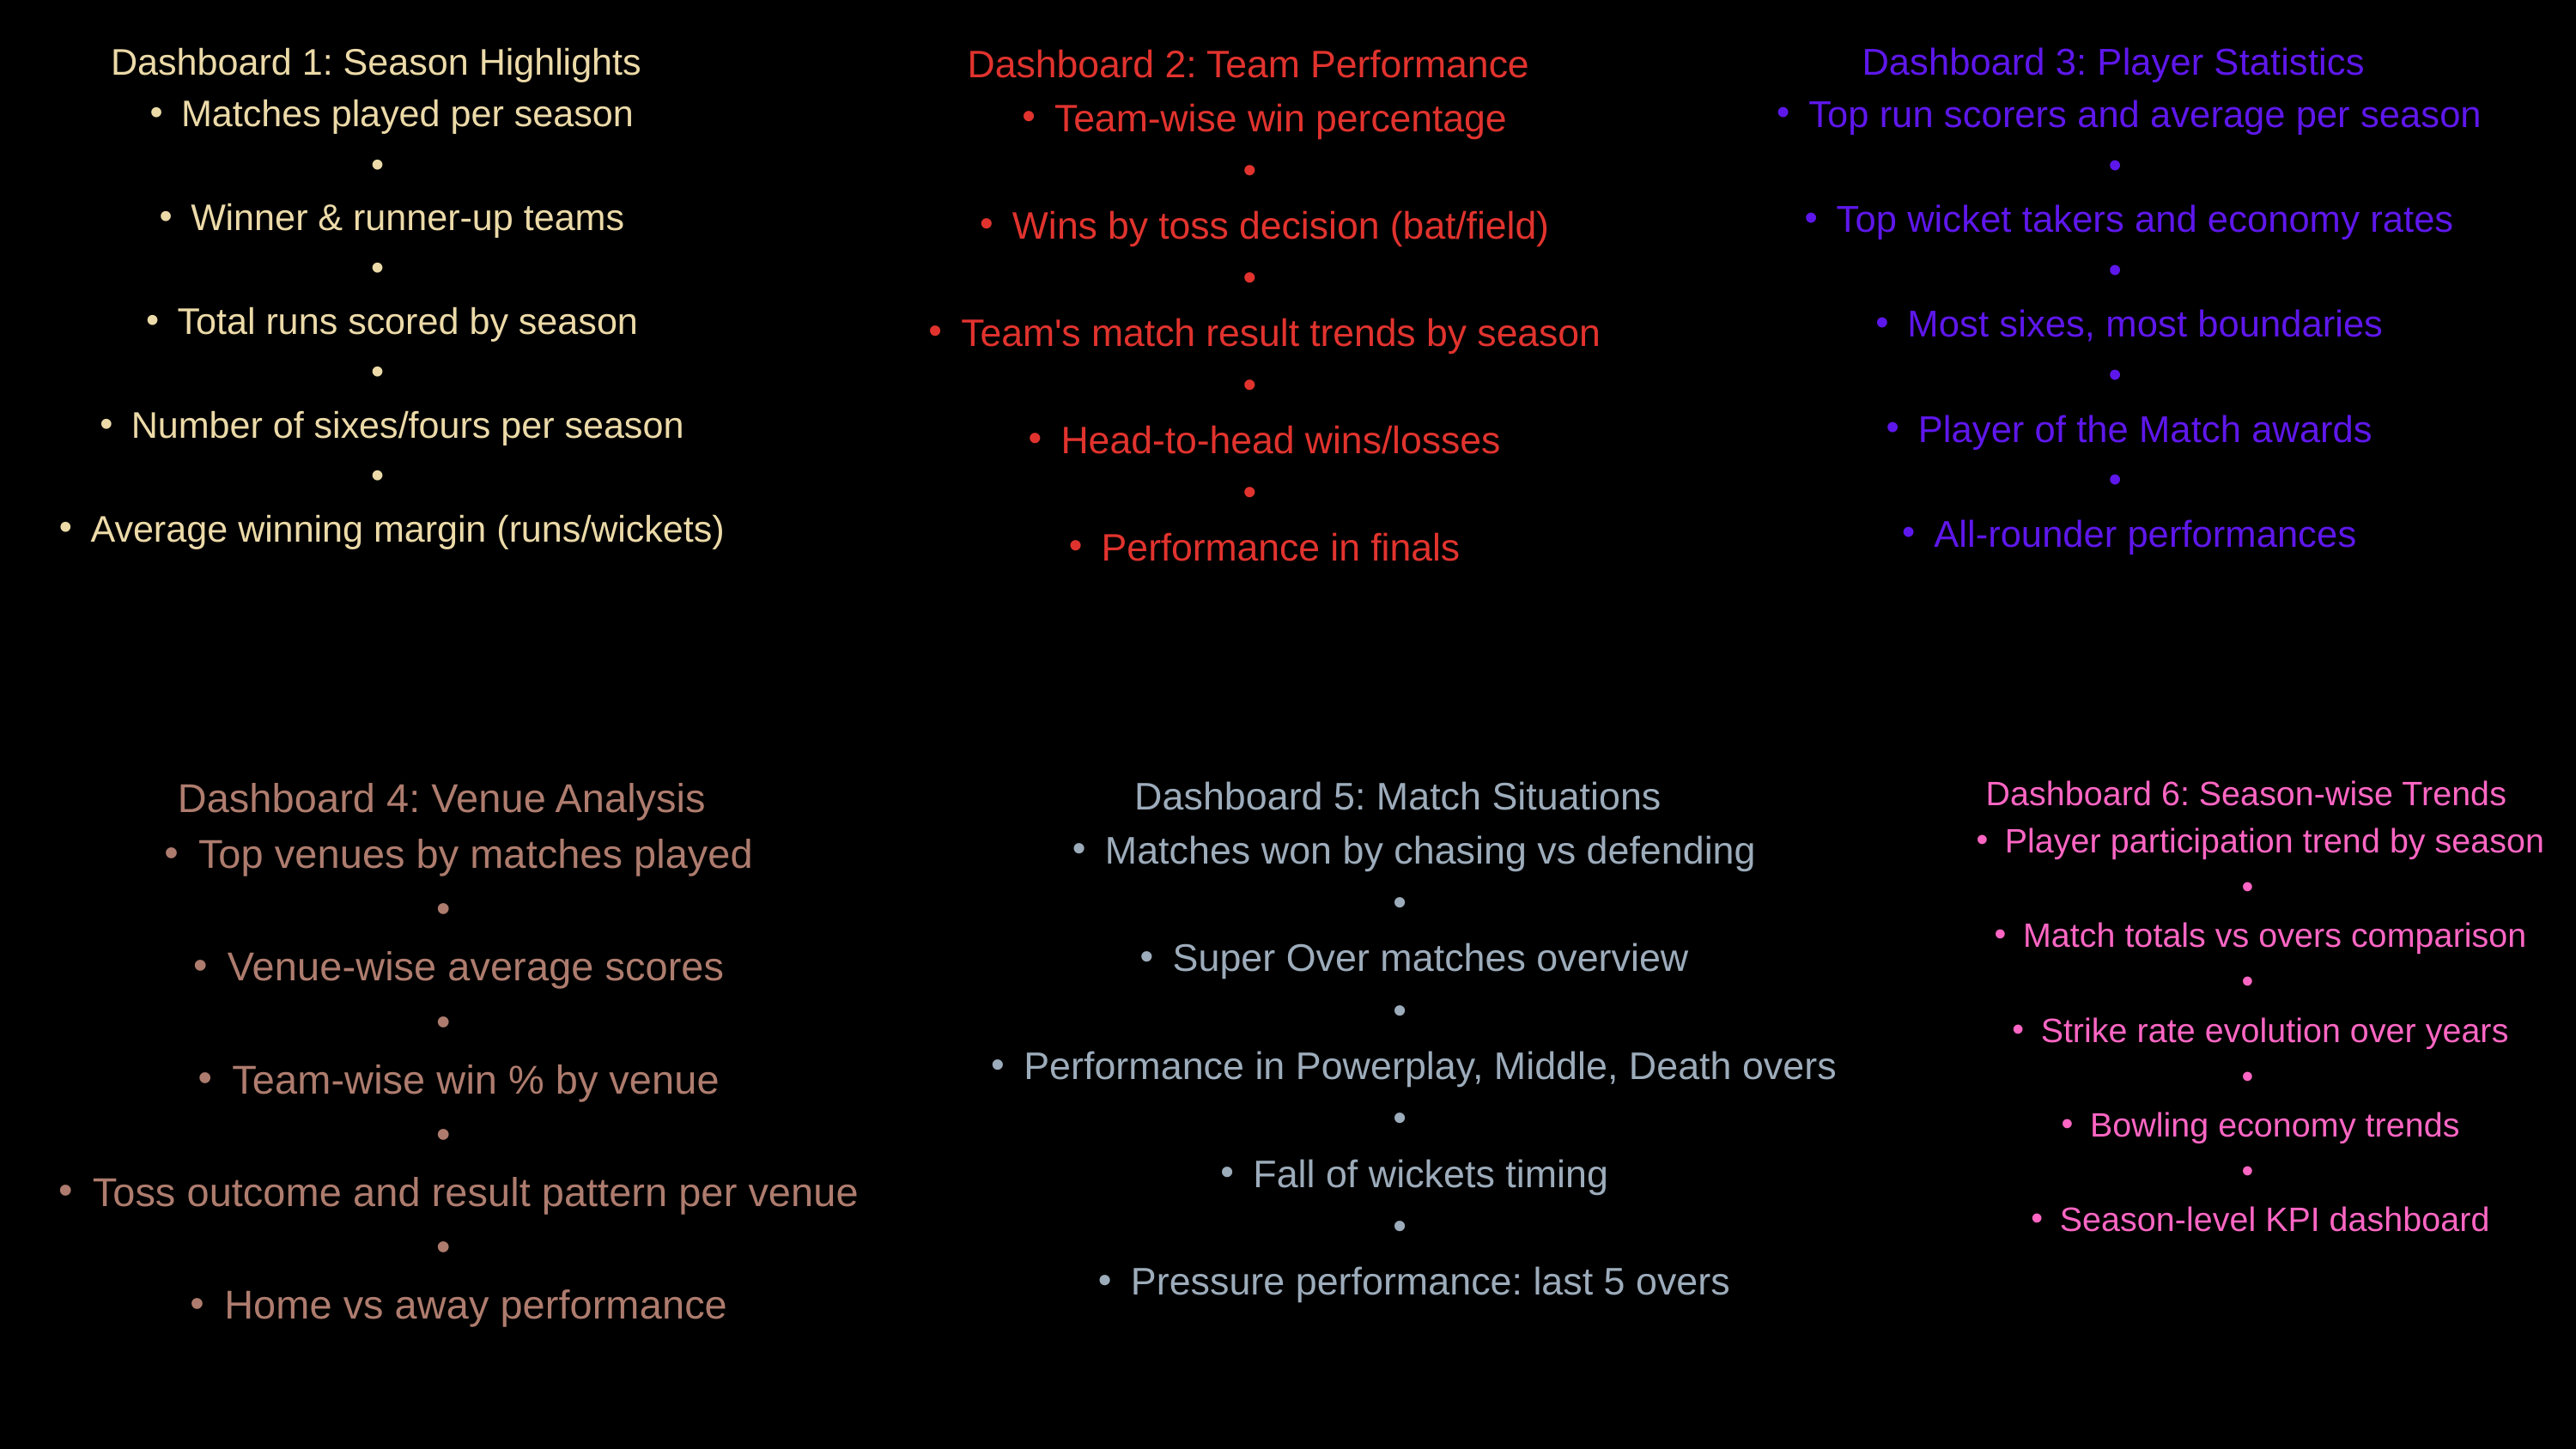

Dashboard 3: Player Statistics
Top run scorers and average per season

Top wicket takers and economy rates

Most sixes, most boundaries

Player of the Match awards

All-rounder performances

Dashboard 1: Season Highlights
Matches played per season

Winner & runner-up teams

Total runs scored by season

Number of sixes/fours per season

Average winning margin (runs/wickets)

Dashboard 2: Team Performance
Team-wise win percentage

Wins by toss decision (bat/field)

Team's match result trends by season

Head-to-head wins/losses

Performance in finals

Dashboard 4: Venue Analysis
Top venues by matches played

Venue-wise average scores

Team-wise win % by venue

Toss outcome and result pattern per venue

Home vs away performance

Dashboard 5: Match Situations
Matches won by chasing vs defending

Super Over matches overview

Performance in Powerplay, Middle, Death overs

Fall of wickets timing

Pressure performance: last 5 overs

Dashboard 6: Season-wise Trends
Player participation trend by season

Match totals vs overs comparison

Strike rate evolution over years

Bowling economy trends

Season-level KPI dashboard